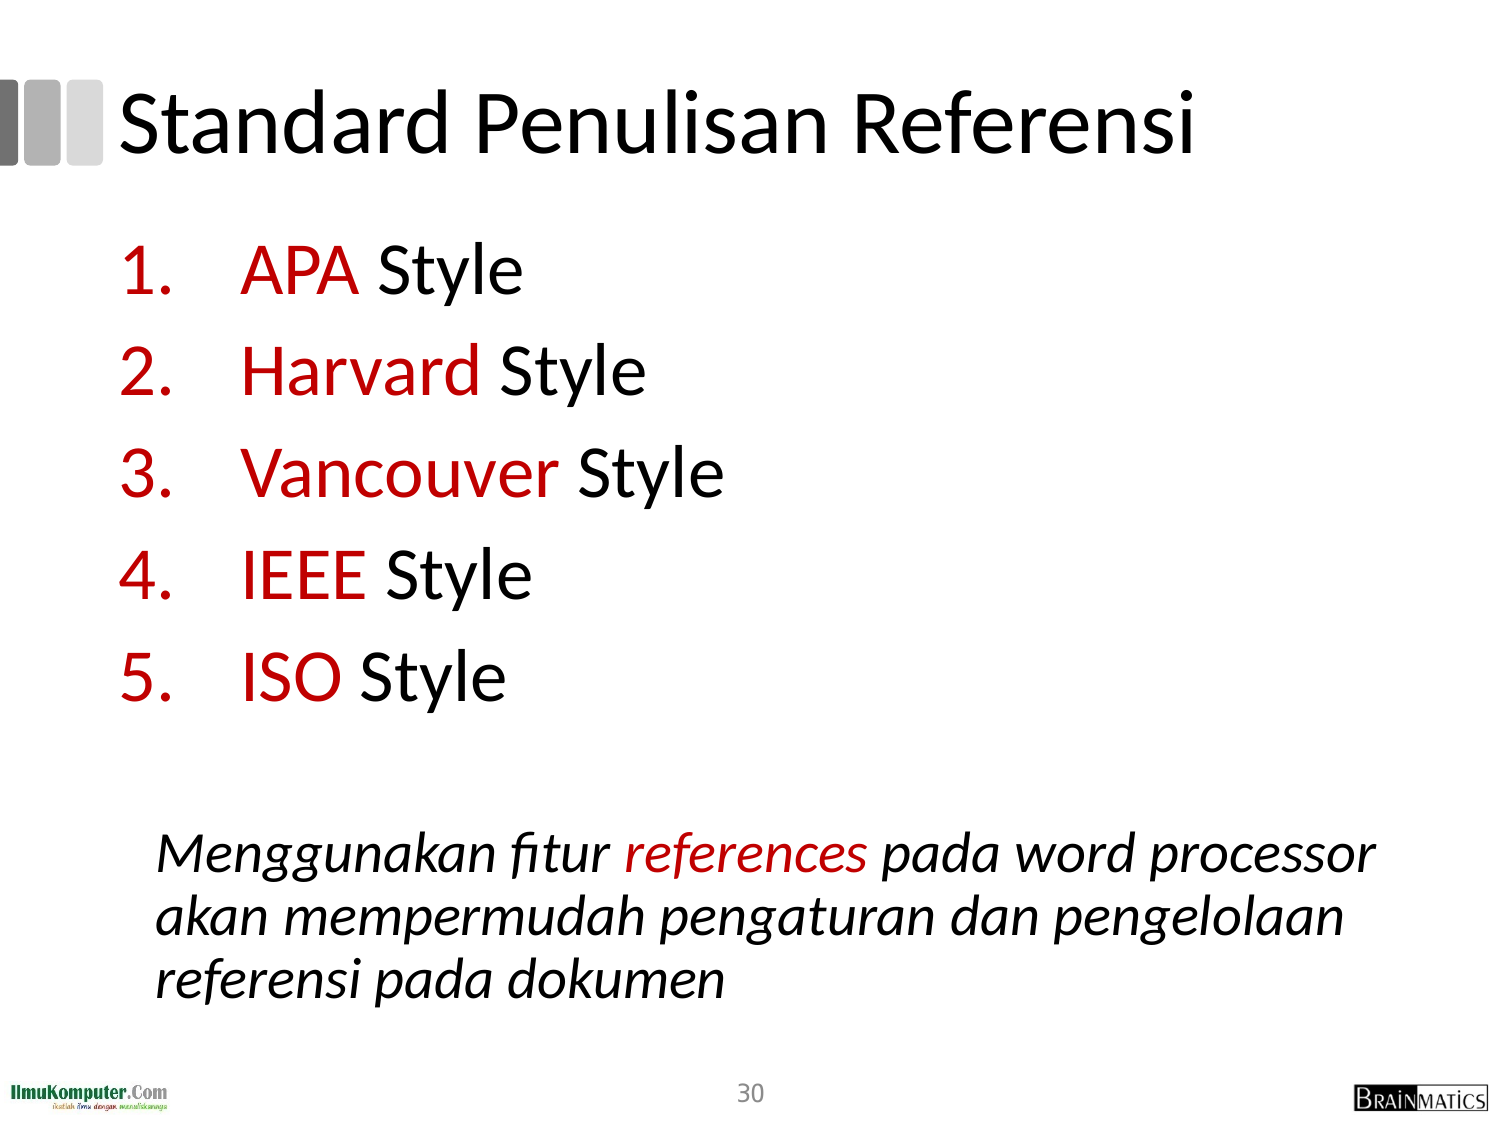

# Standard Penulisan Referensi
APA Style
Harvard Style
Vancouver Style
IEEE Style
ISO Style

	Menggunakan fitur references pada word processor akan mempermudah pengaturan dan pengelolaan referensi pada dokumen

30